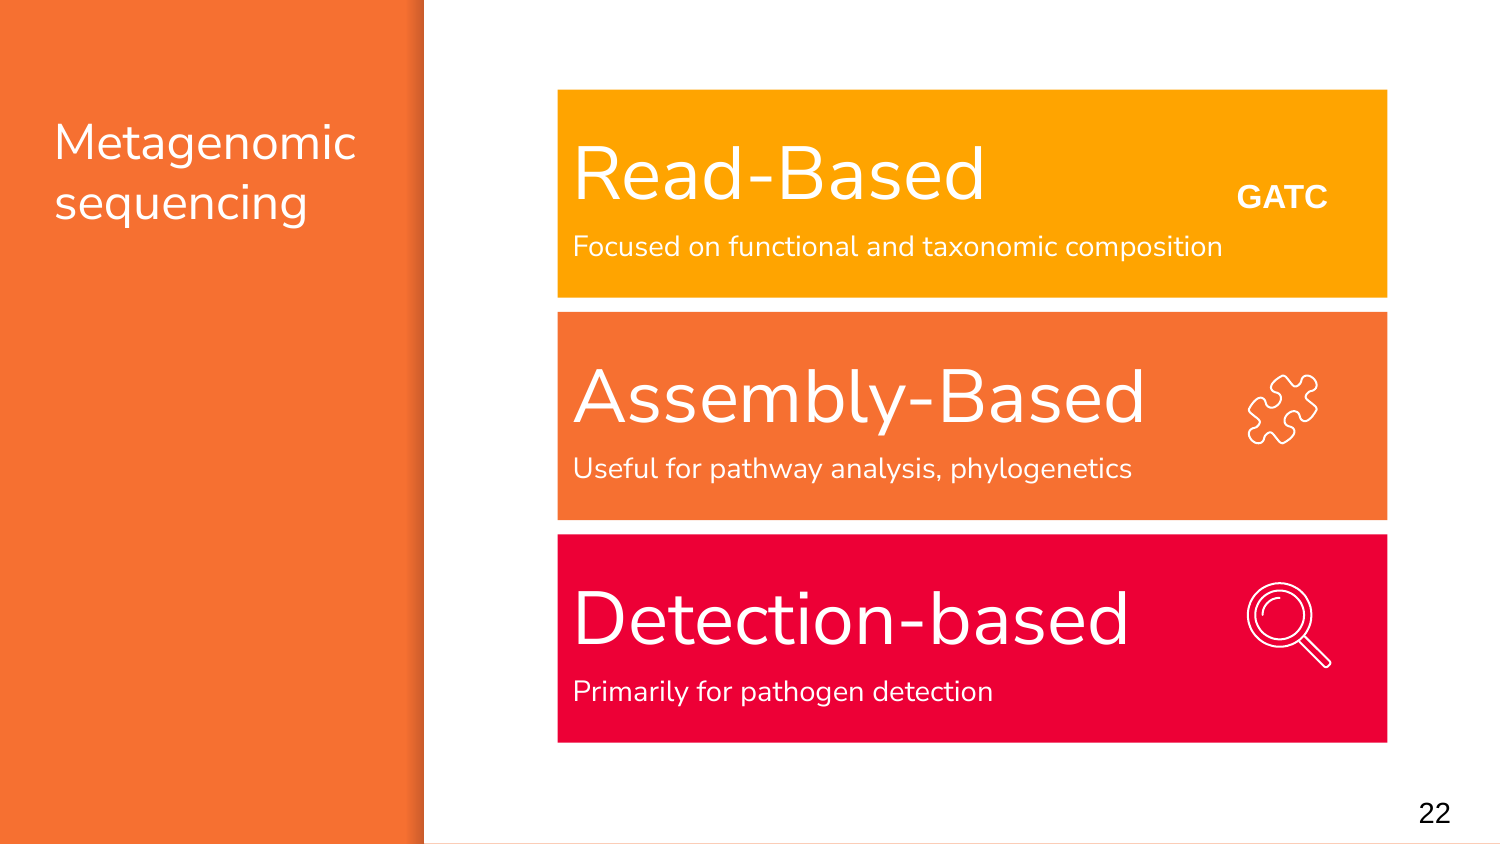

Read-Based
Focused on functional and taxonomic composition
# Metagenomic sequencing
GATC
Assembly-Based
Useful for pathway analysis, phylogenetics

Detection-based
Primarily for pathogen detection

22